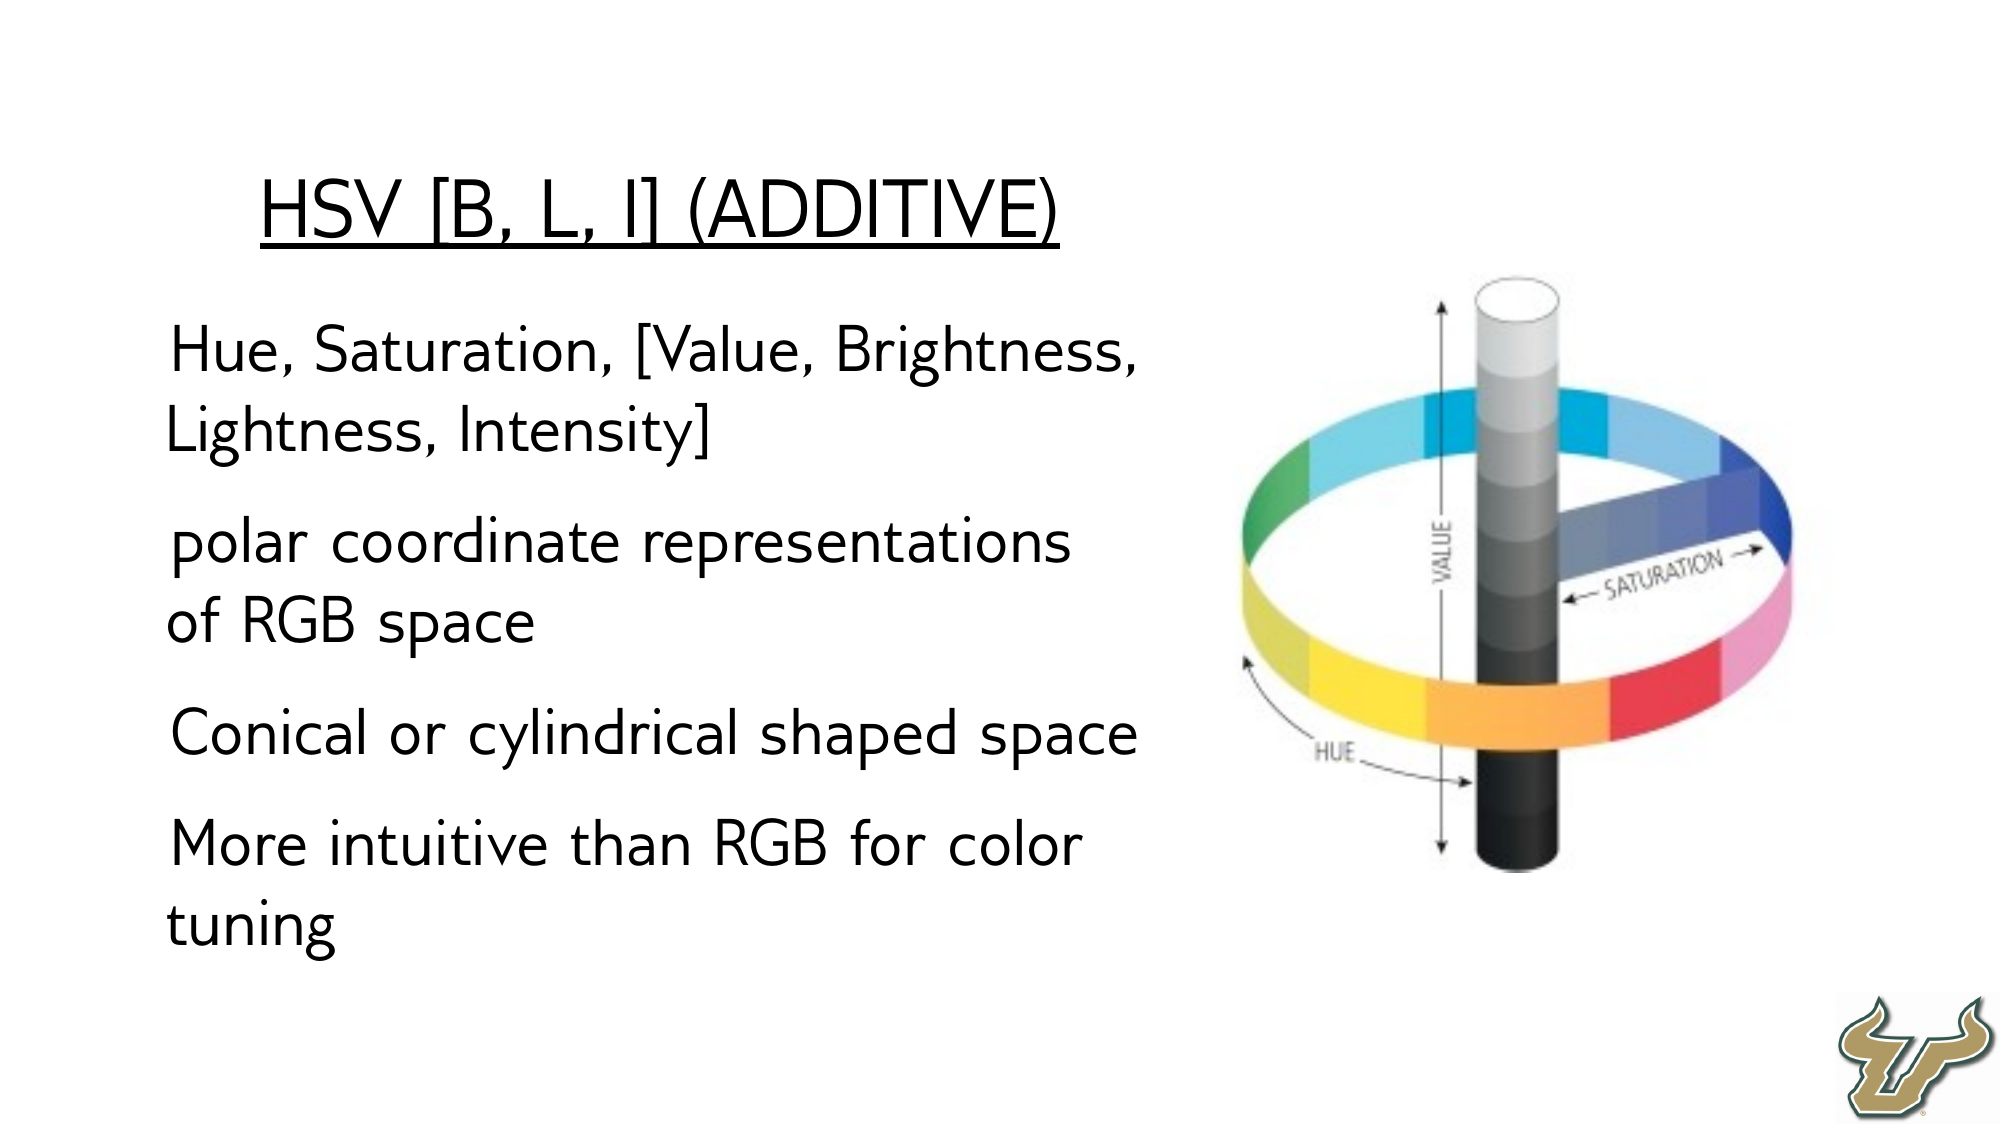

HSV [B, L, I] (additive)
Hue, Saturation, [Value, Brightness, Lightness, Intensity]
polar coordinate representations of RGB space
Conical or cylindrical shaped space
More intuitive than RGB for color tuning